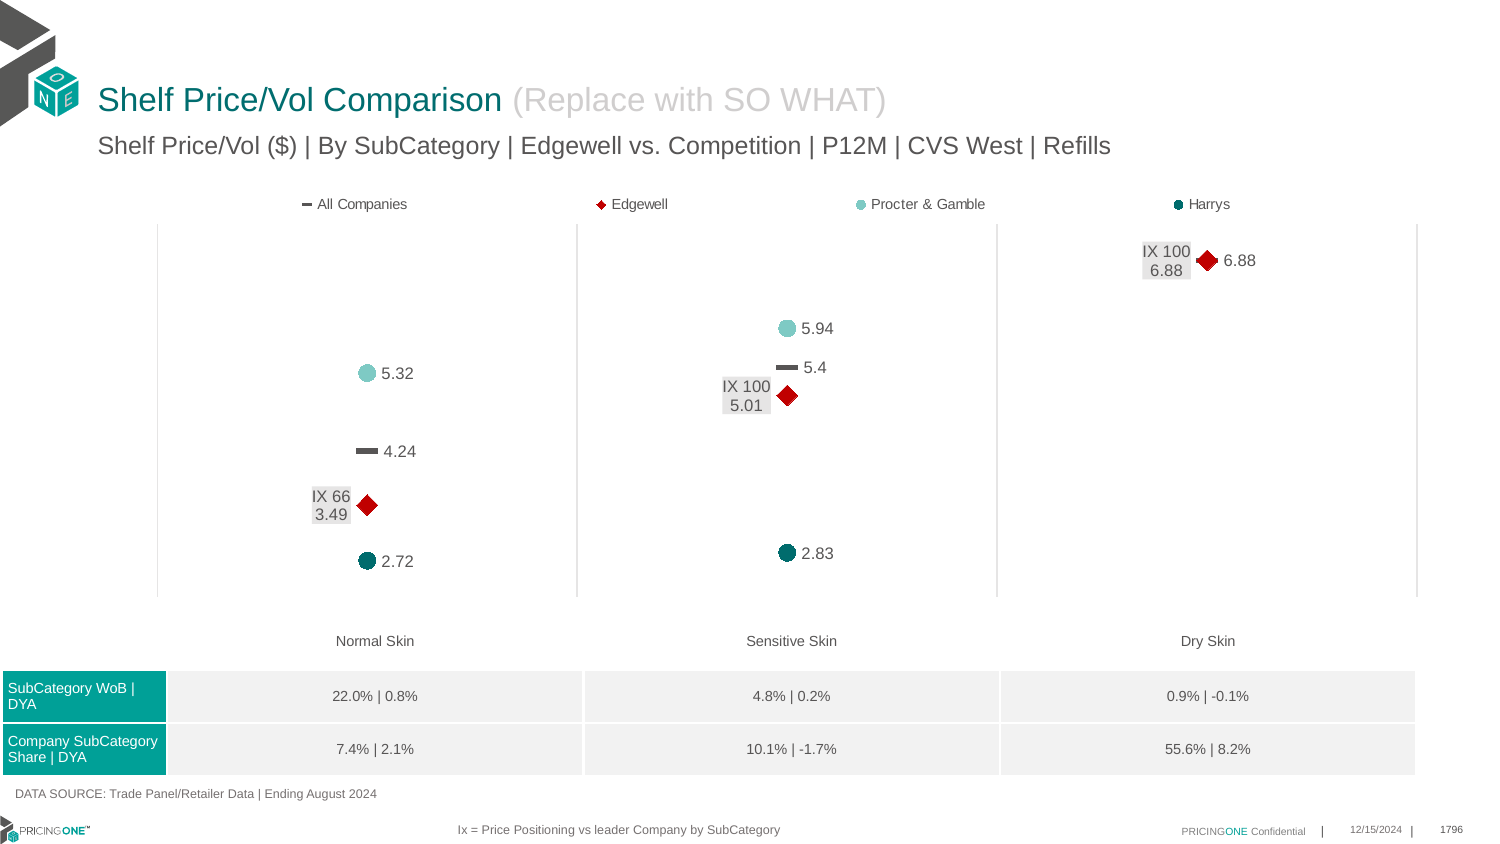

# Shelf Price/Vol Comparison (Replace with SO WHAT)
Shelf Price/Vol ($) | By SubCategory | Edgewell vs. Competition | P12M | CVS West | Refills

### Chart

| Category | All Companies | Edgewell | Procter & Gamble | Harrys |
|---|---|---|---|---|
| IX 66 | 4.24 | 3.49 | 5.32 | 2.72 |
| IX 100 | 5.4 | 5.01 | 5.94 | 2.83 |
| IX 100 | 6.88 | 6.88 | None | None |
|  | Normal Skin | Sensitive Skin | Dry Skin |
| --- | --- | --- | --- |
| SubCategory WoB | DYA | 22.0% | 0.8% | 4.8% | 0.2% | 0.9% | -0.1% |
| Company SubCategory Share | DYA | 7.4% | 2.1% | 10.1% | -1.7% | 55.6% | 8.2% |
DATA SOURCE: Trade Panel/Retailer Data | Ending August 2024
Ix = Price Positioning vs leader Company by SubCategory
12/15/2024
1796